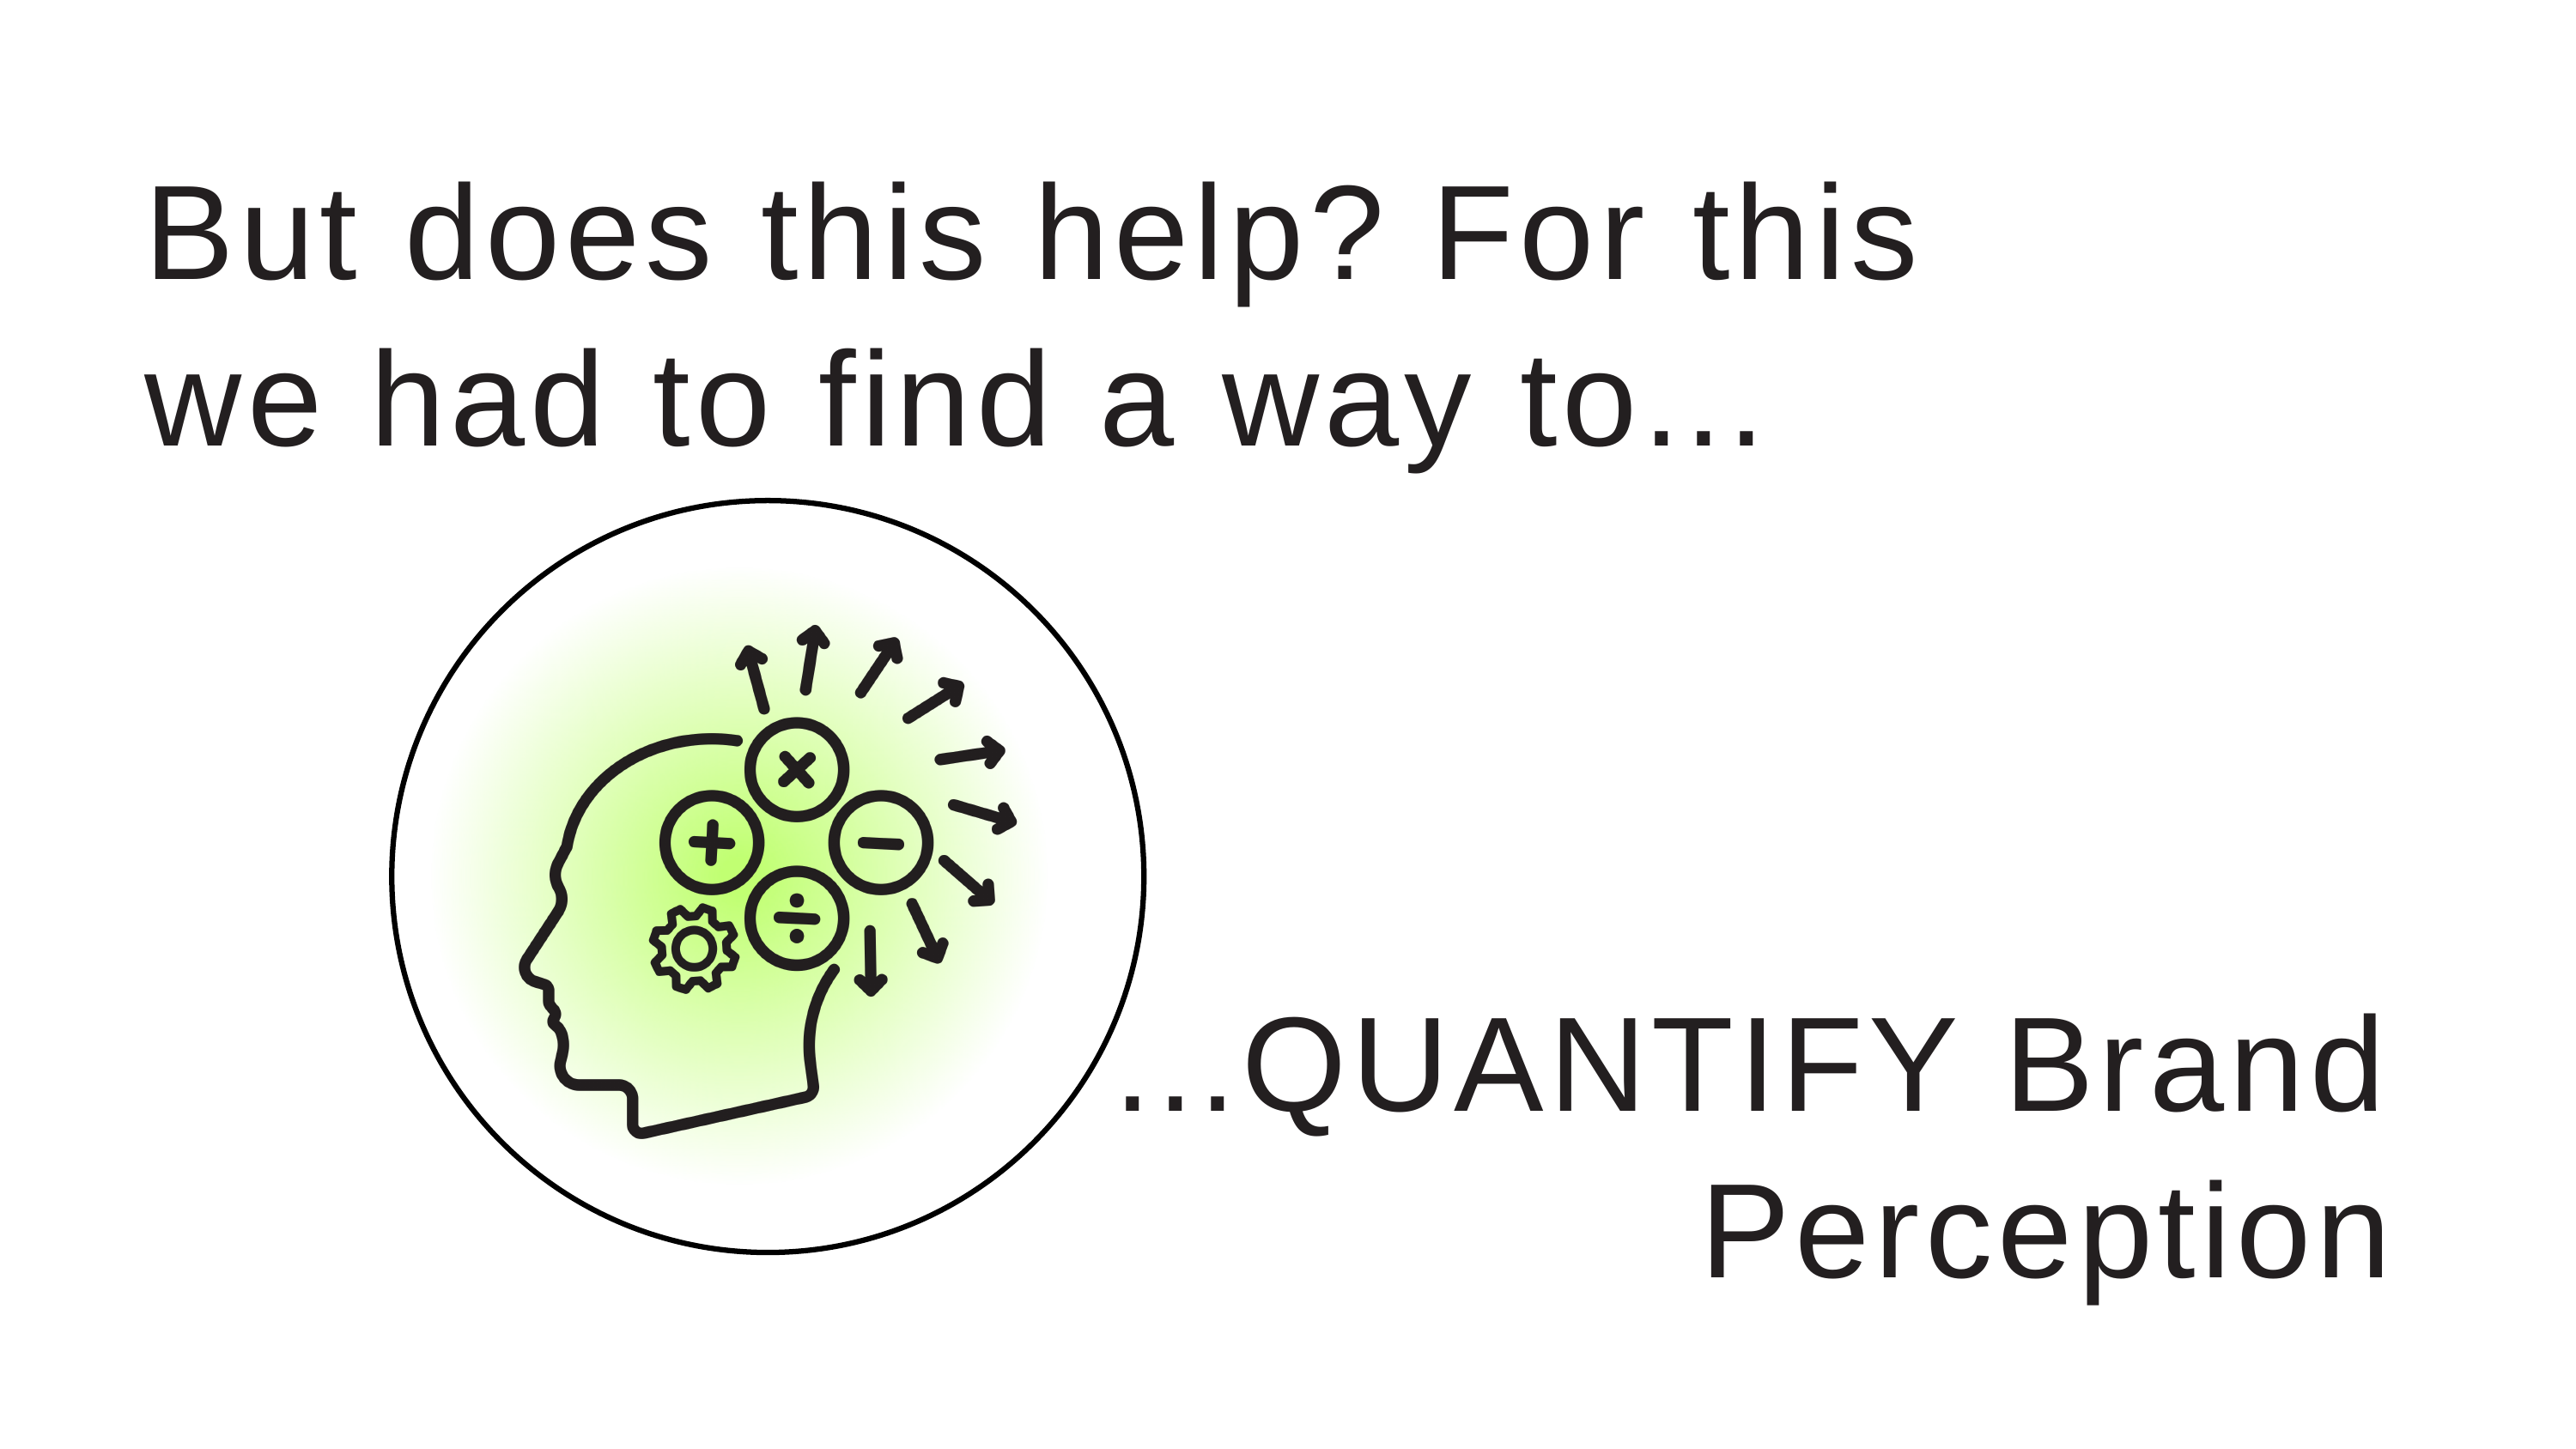

But does this help? For this we had to find a way to...

...QUANTIFY Brand Perception